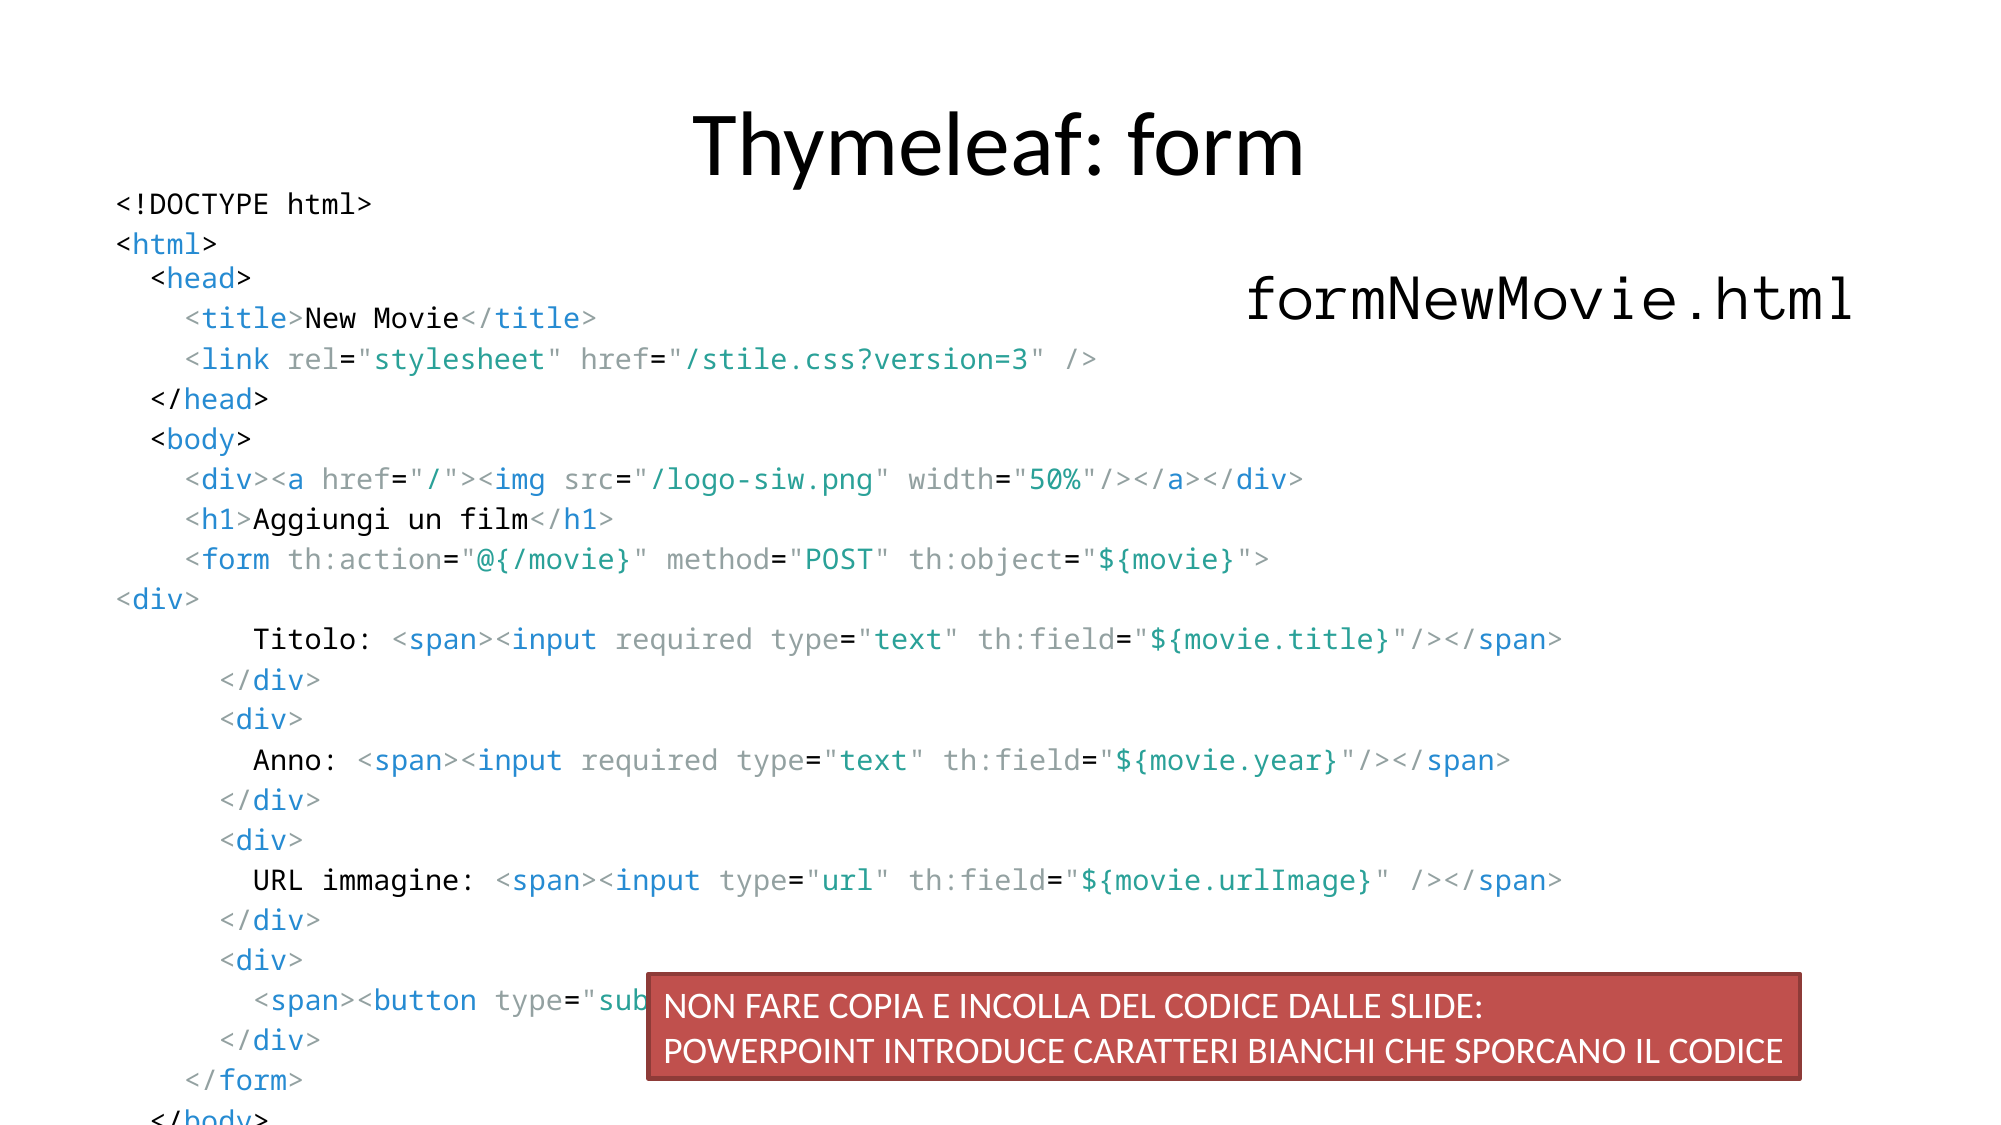

# Thymeleaf: form
<!DOCTYPE html>
<html>
  <head>
    <title>New Movie</title>
    <link rel="stylesheet" href="/stile.css?version=3" />
  </head>
  <body>
    <div><a href="/"><img src="/logo-siw.png" width="50%"/></a></div>
    <h1>Aggiungi un film</h1>
    <form th:action="@{/movie}" method="POST" th:object="${movie}">
<div>
        Titolo: <span><input required type="text" th:field="${movie.title}"/></span>
      </div>
      <div>
        Anno: <span><input required type="text" th:field="${movie.year}"/></span>
      </div>
      <div>
        URL immagine: <span><input type="url" th:field="${movie.urlImage}" /></span>
      </div>
      <div>
        <span><button type="submit">Conferma</button></span>
      </div>
    </form>
  </body>
</html>
formNewMovie.html
NON FARE COPIA E INCOLLA DEL CODICE DALLE SLIDE:
POWERPOINT INTRODUCE CARATTERI BIANCHI CHE SPORCANO IL CODICE